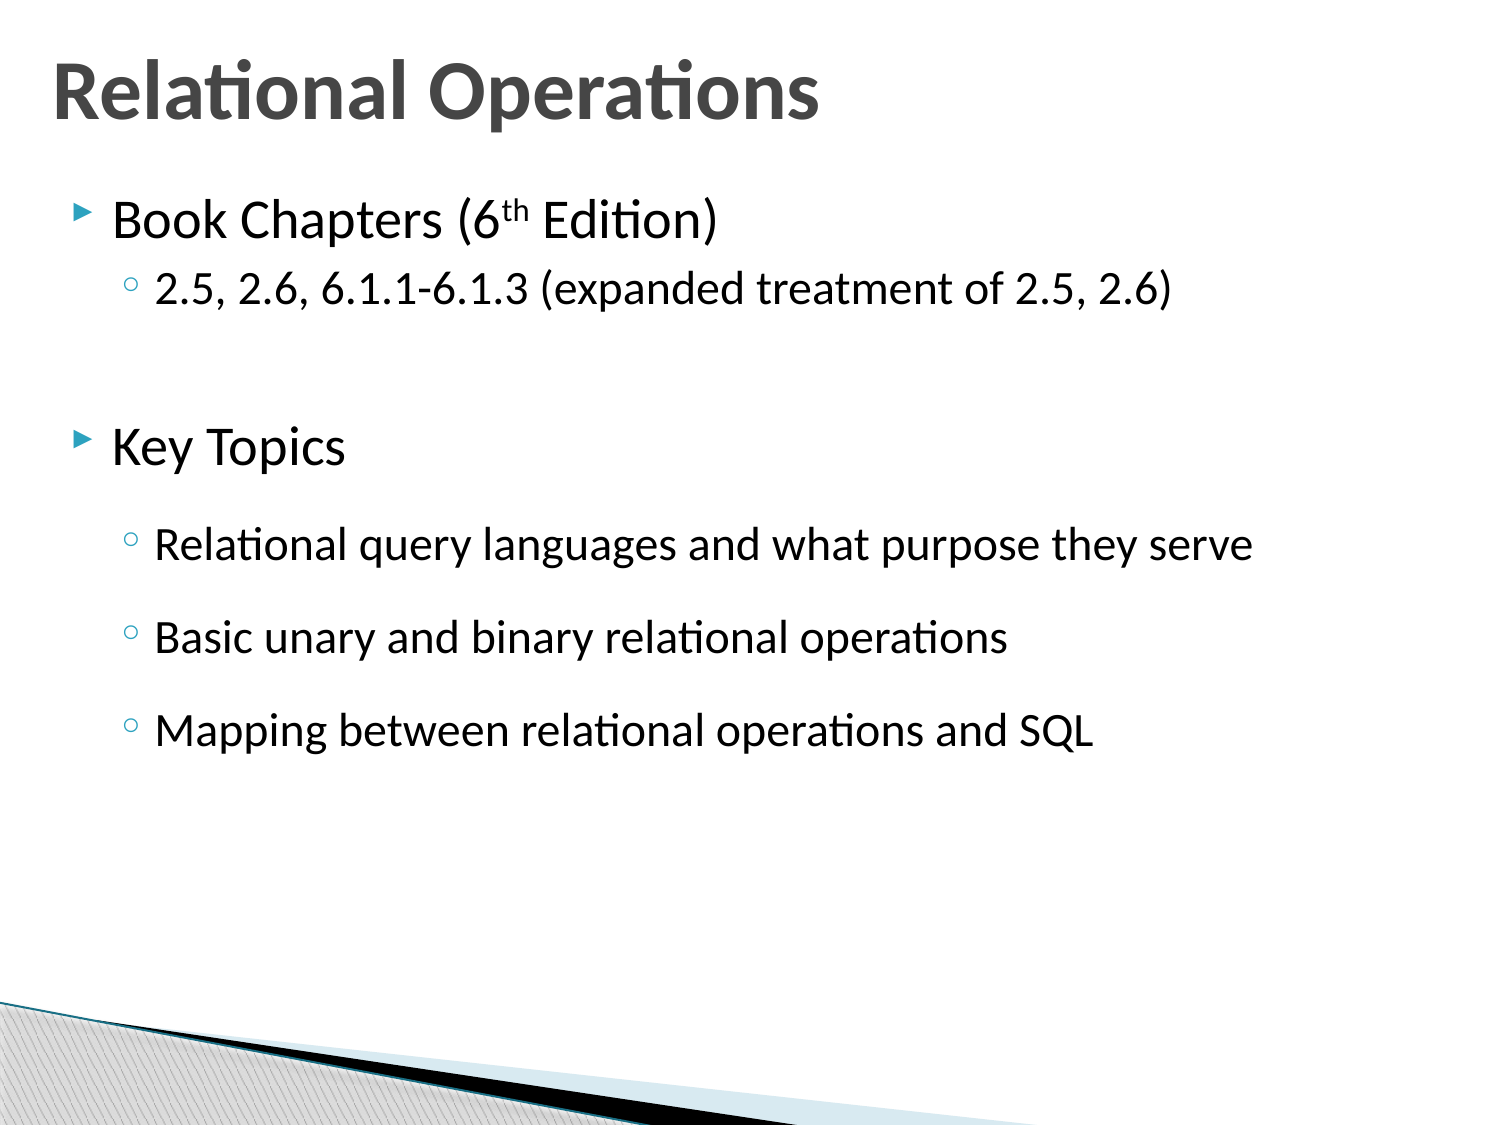

# Relational Operations
Book Chapters (6th Edition)
2.5, 2.6, 6.1.1-6.1.3 (expanded treatment of 2.5, 2.6)

Key Topics
Relational query languages and what purpose they serve
Basic unary and binary relational operations
Mapping between relational operations and SQL